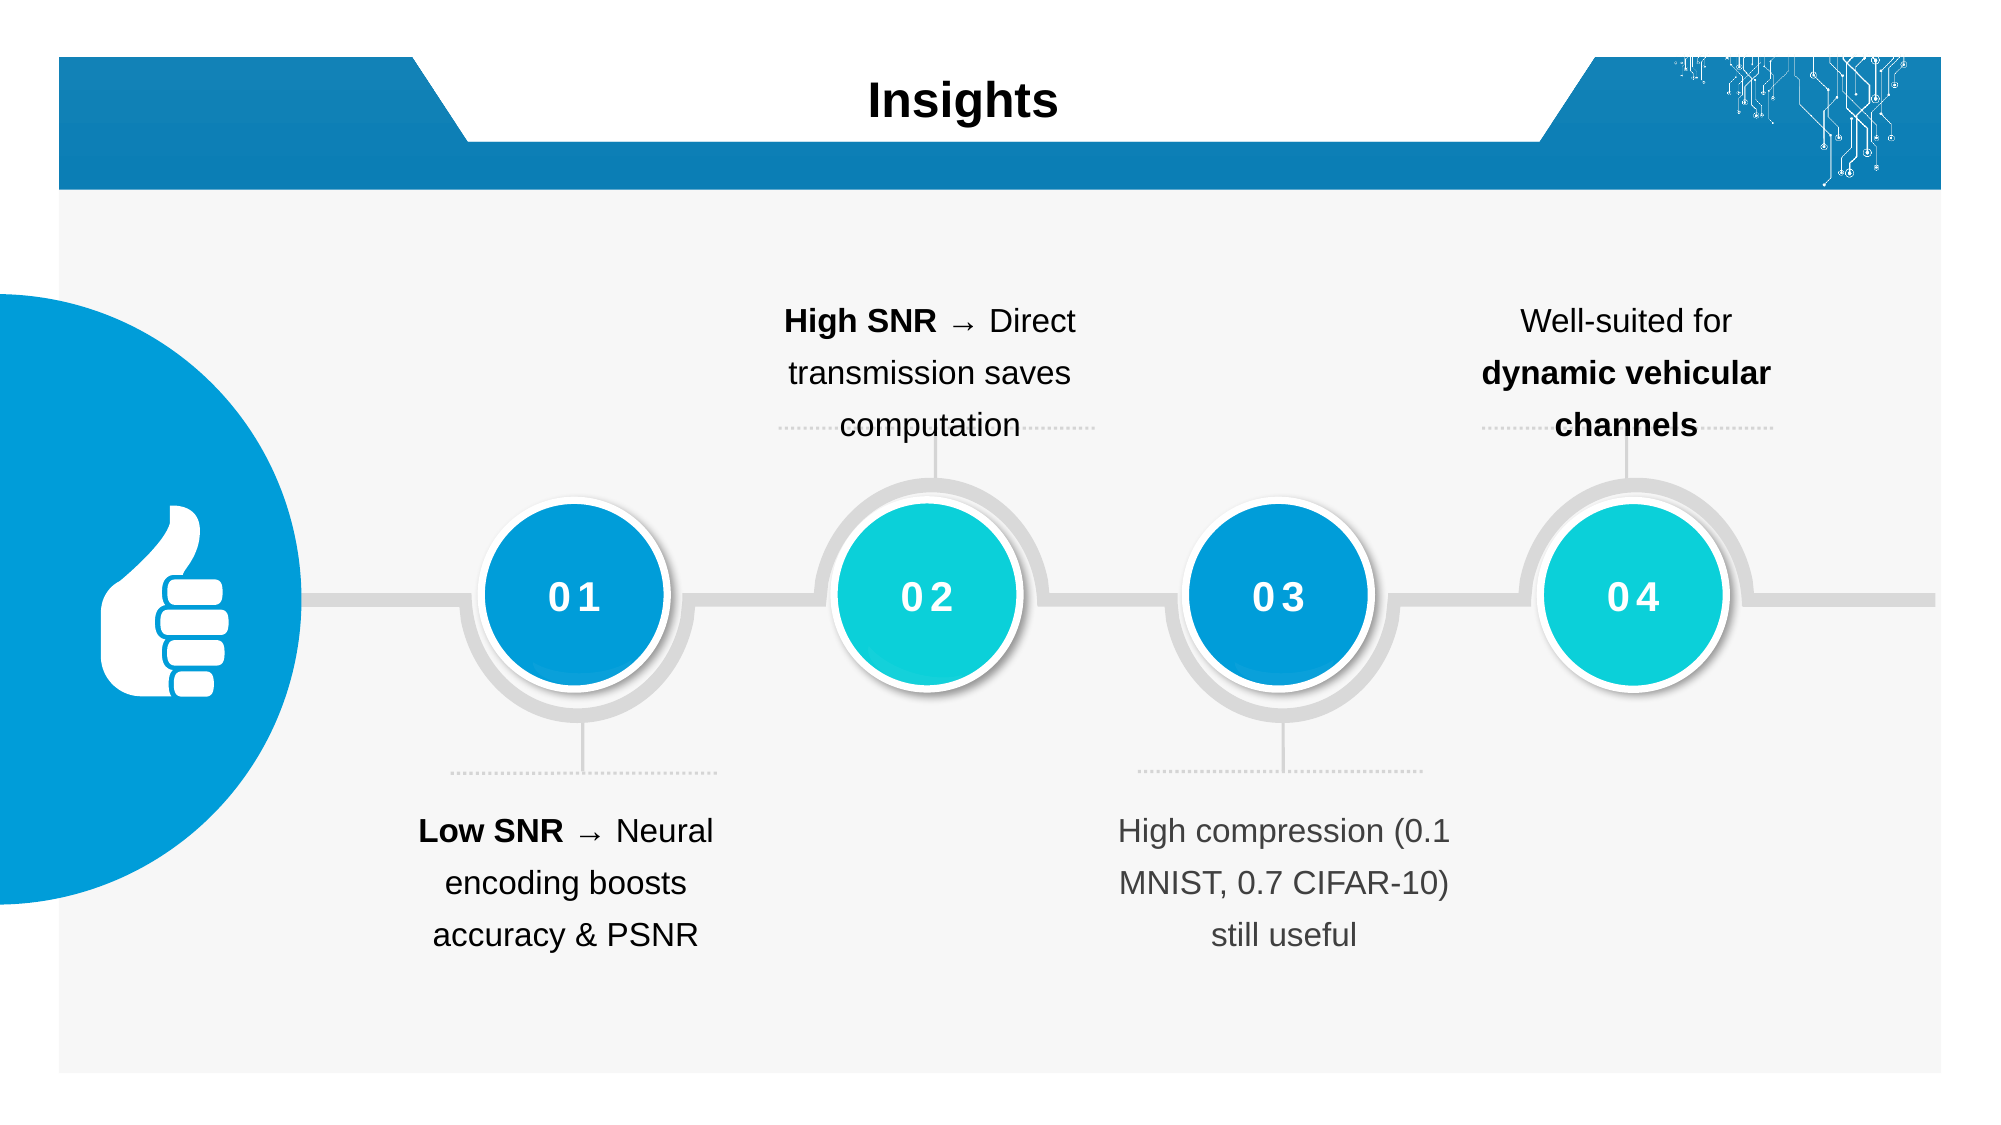

Insights
High SNR → Direct transmission saves computation
Well-suited for dynamic vehicular channels

02
01
03
04

Low SNR → Neural encoding boosts accuracy & PSNR
High compression (0.1 MNIST, 0.7 CIFAR-10) still useful